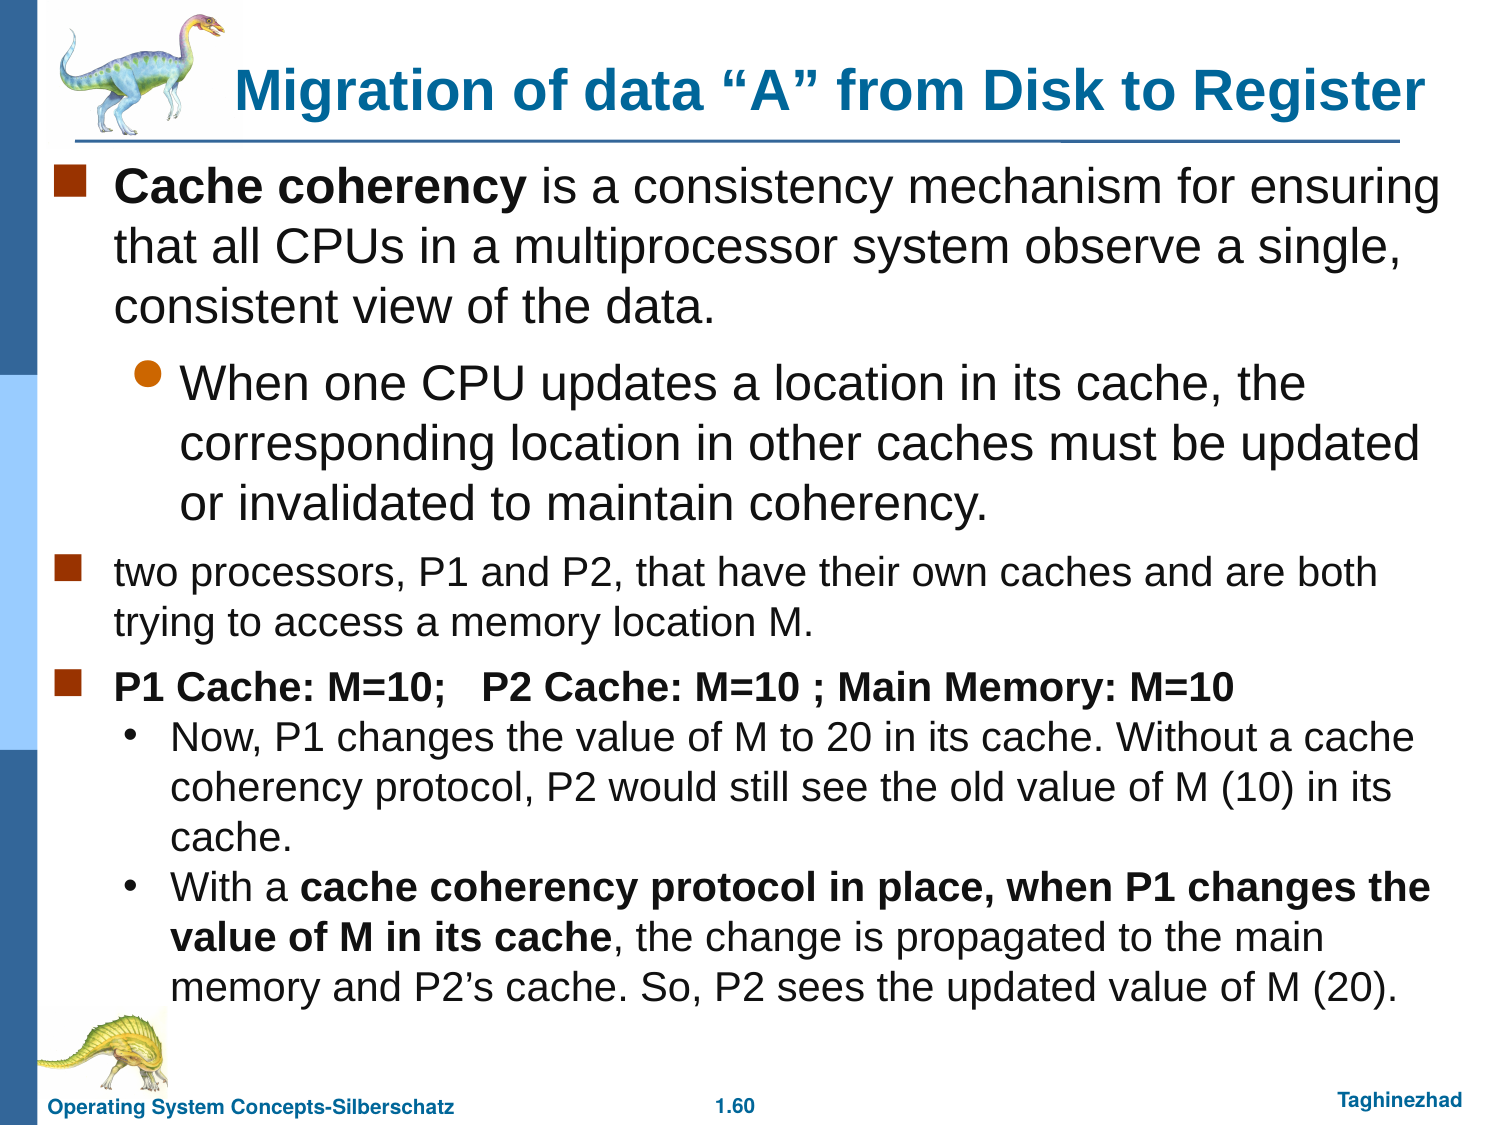

Migration of data “A” from Disk to Register
Cache coherency is a consistency mechanism for ensuring that all CPUs in a multiprocessor system observe a single, consistent view of the data.
When one CPU updates a location in its cache, the corresponding location in other caches must be updated or invalidated to maintain coherency.
two processors, P1 and P2, that have their own caches and are both trying to access a memory location M.
P1 Cache: M=10;   P2 Cache: M=10 ; Main Memory: M=10
Now, P1 changes the value of M to 20 in its cache. Without a cache coherency protocol, P2 would still see the old value of M (10) in its cache.
With a cache coherency protocol in place, when P1 changes the value of M in its cache, the change is propagated to the main memory and P2’s cache. So, P2 sees the updated value of M (20).